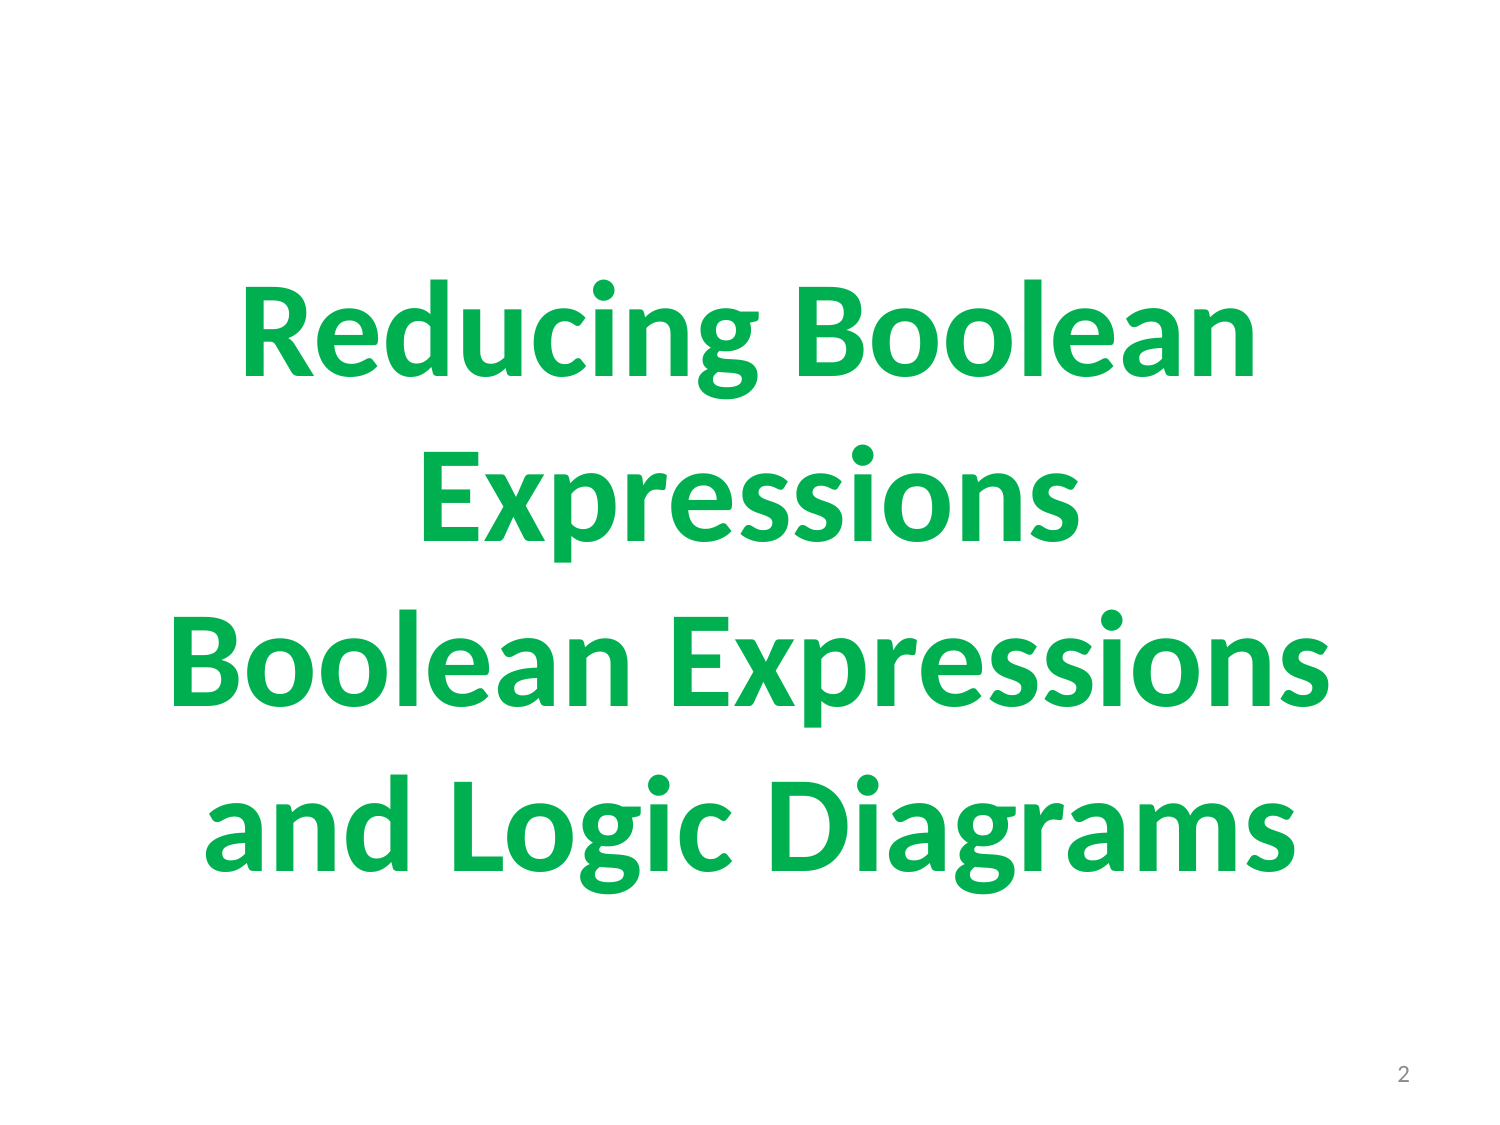

# Reducing Boolean Expressions Boolean Expressions and Logic Diagrams
2